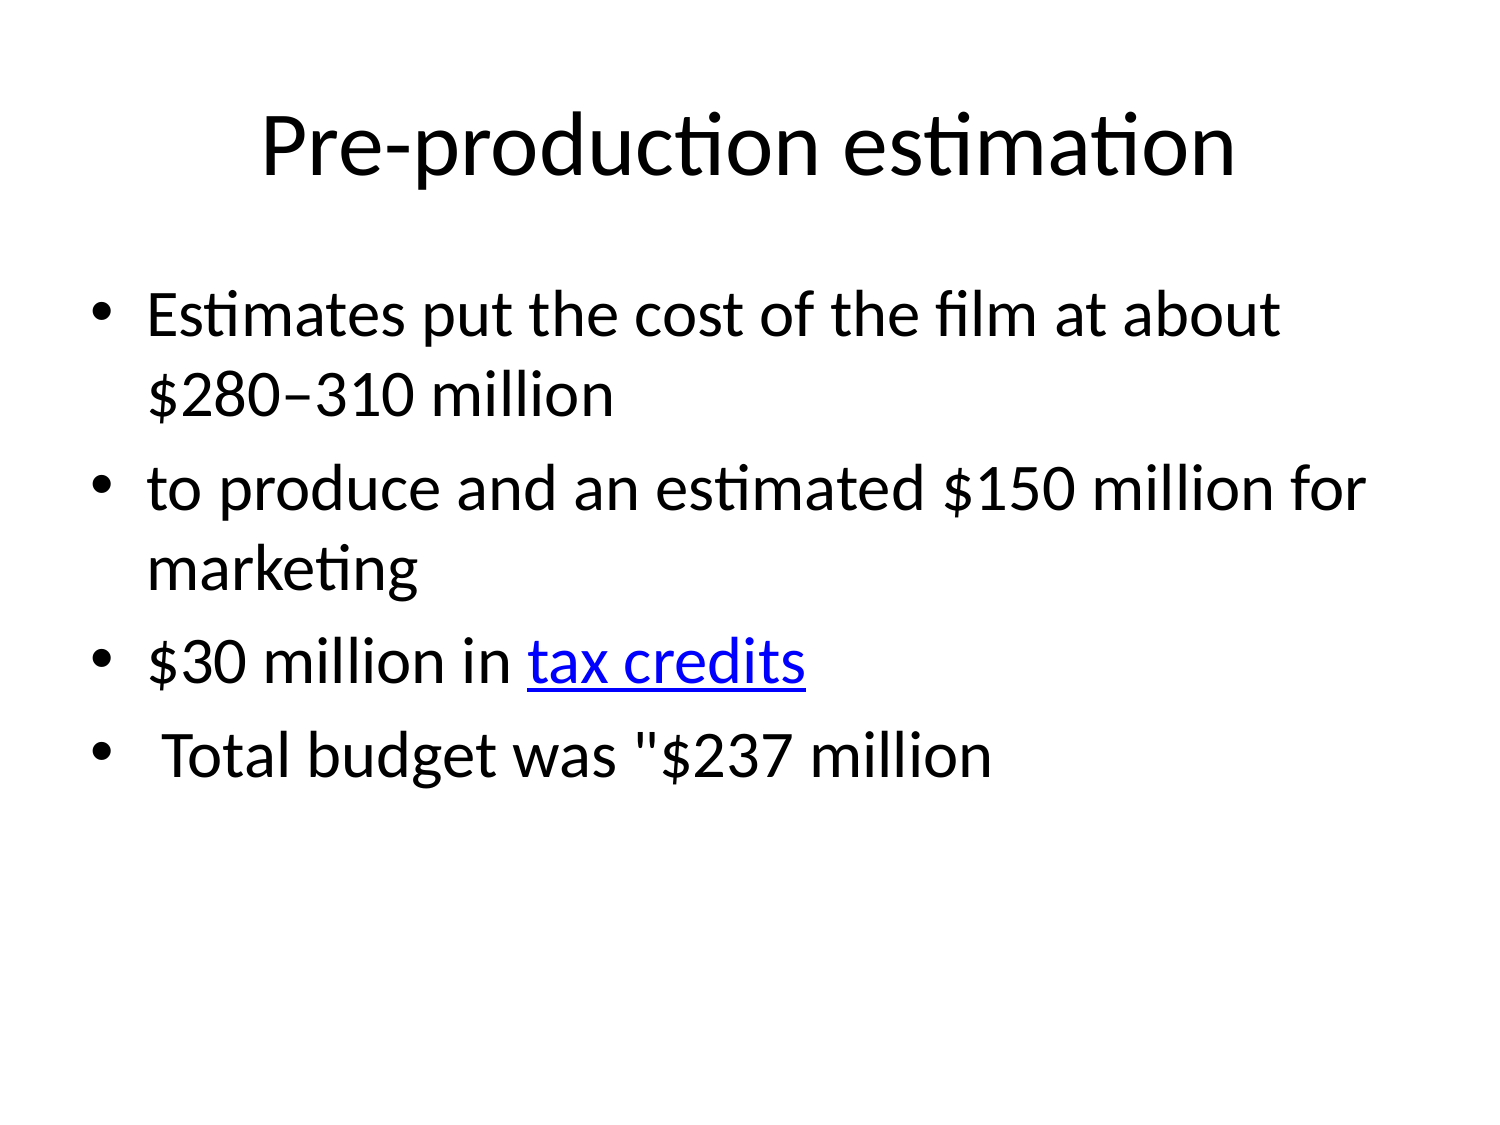

# Pre-production estimation
Estimates put the cost of the film at about $280–310 million
to produce and an estimated $150 million for marketing
$30 million in tax credits
 Total budget was "$237 million